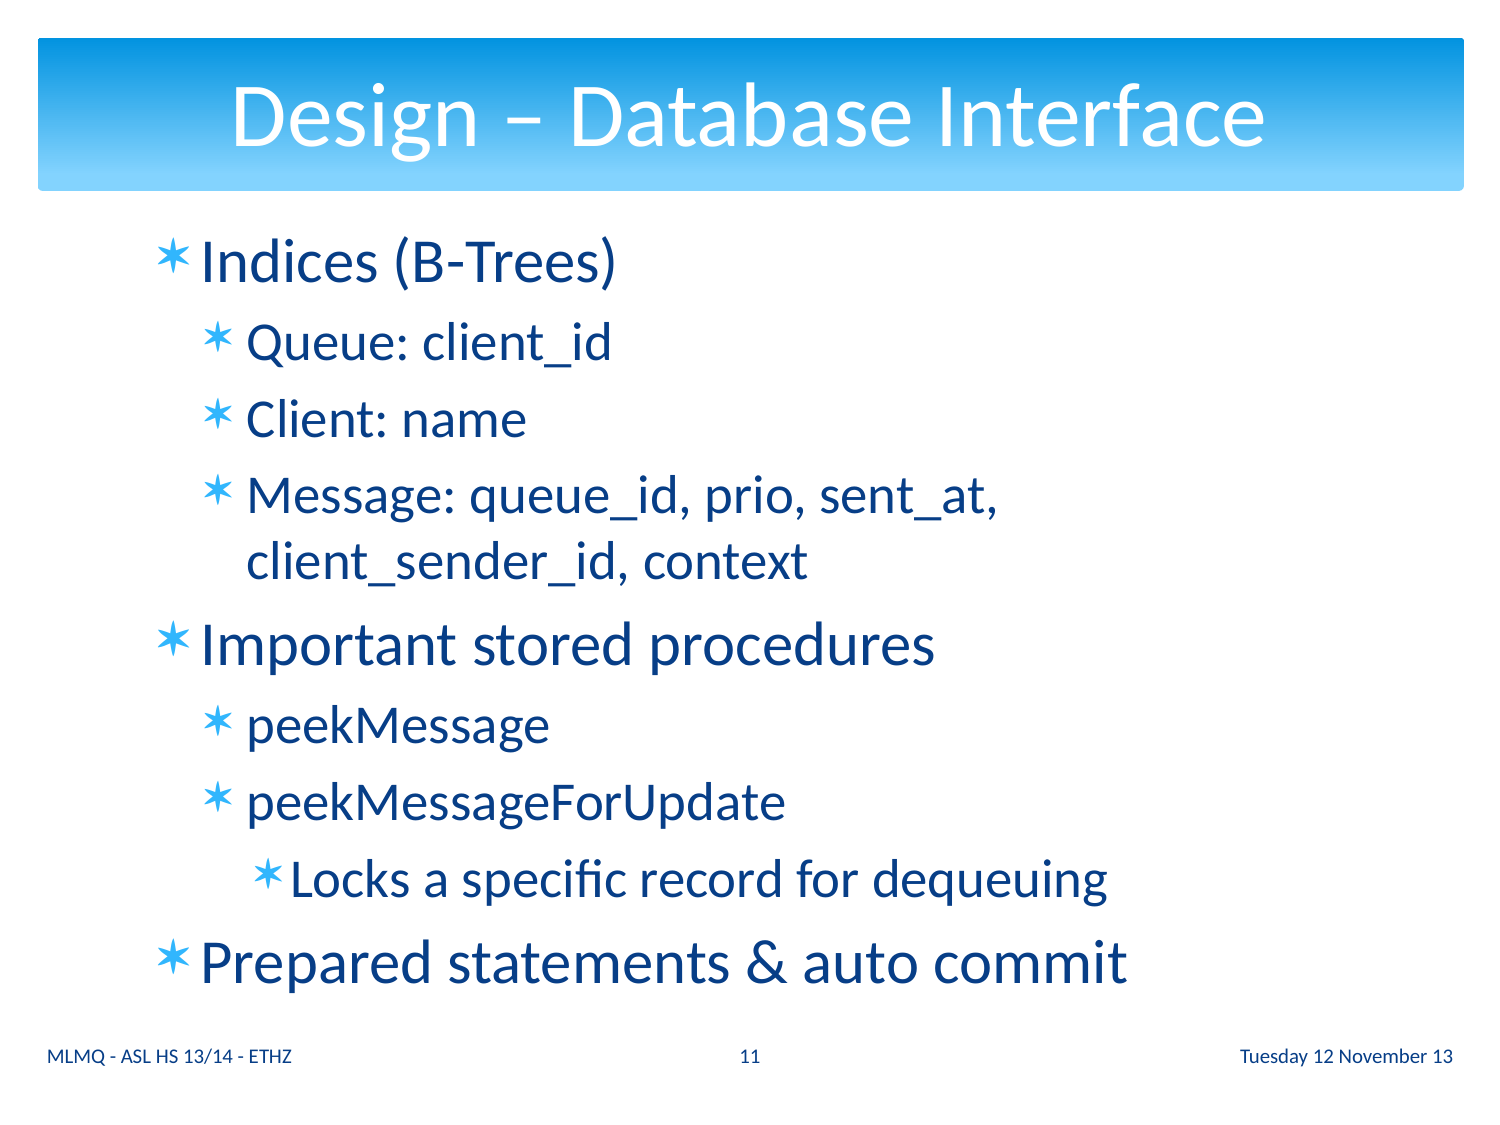

# Design – Database Interface
Indices (B-Trees)
Queue: client_id
Client: name
Message: queue_id, prio, sent_at, client_sender_id, context
Important stored procedures
peekMessage
peekMessageForUpdate
Locks a specific record for dequeuing
Prepared statements & auto commit

11
MLMQ - ASL HS 13/14 - ETHZ
Tuesday 12 November 13